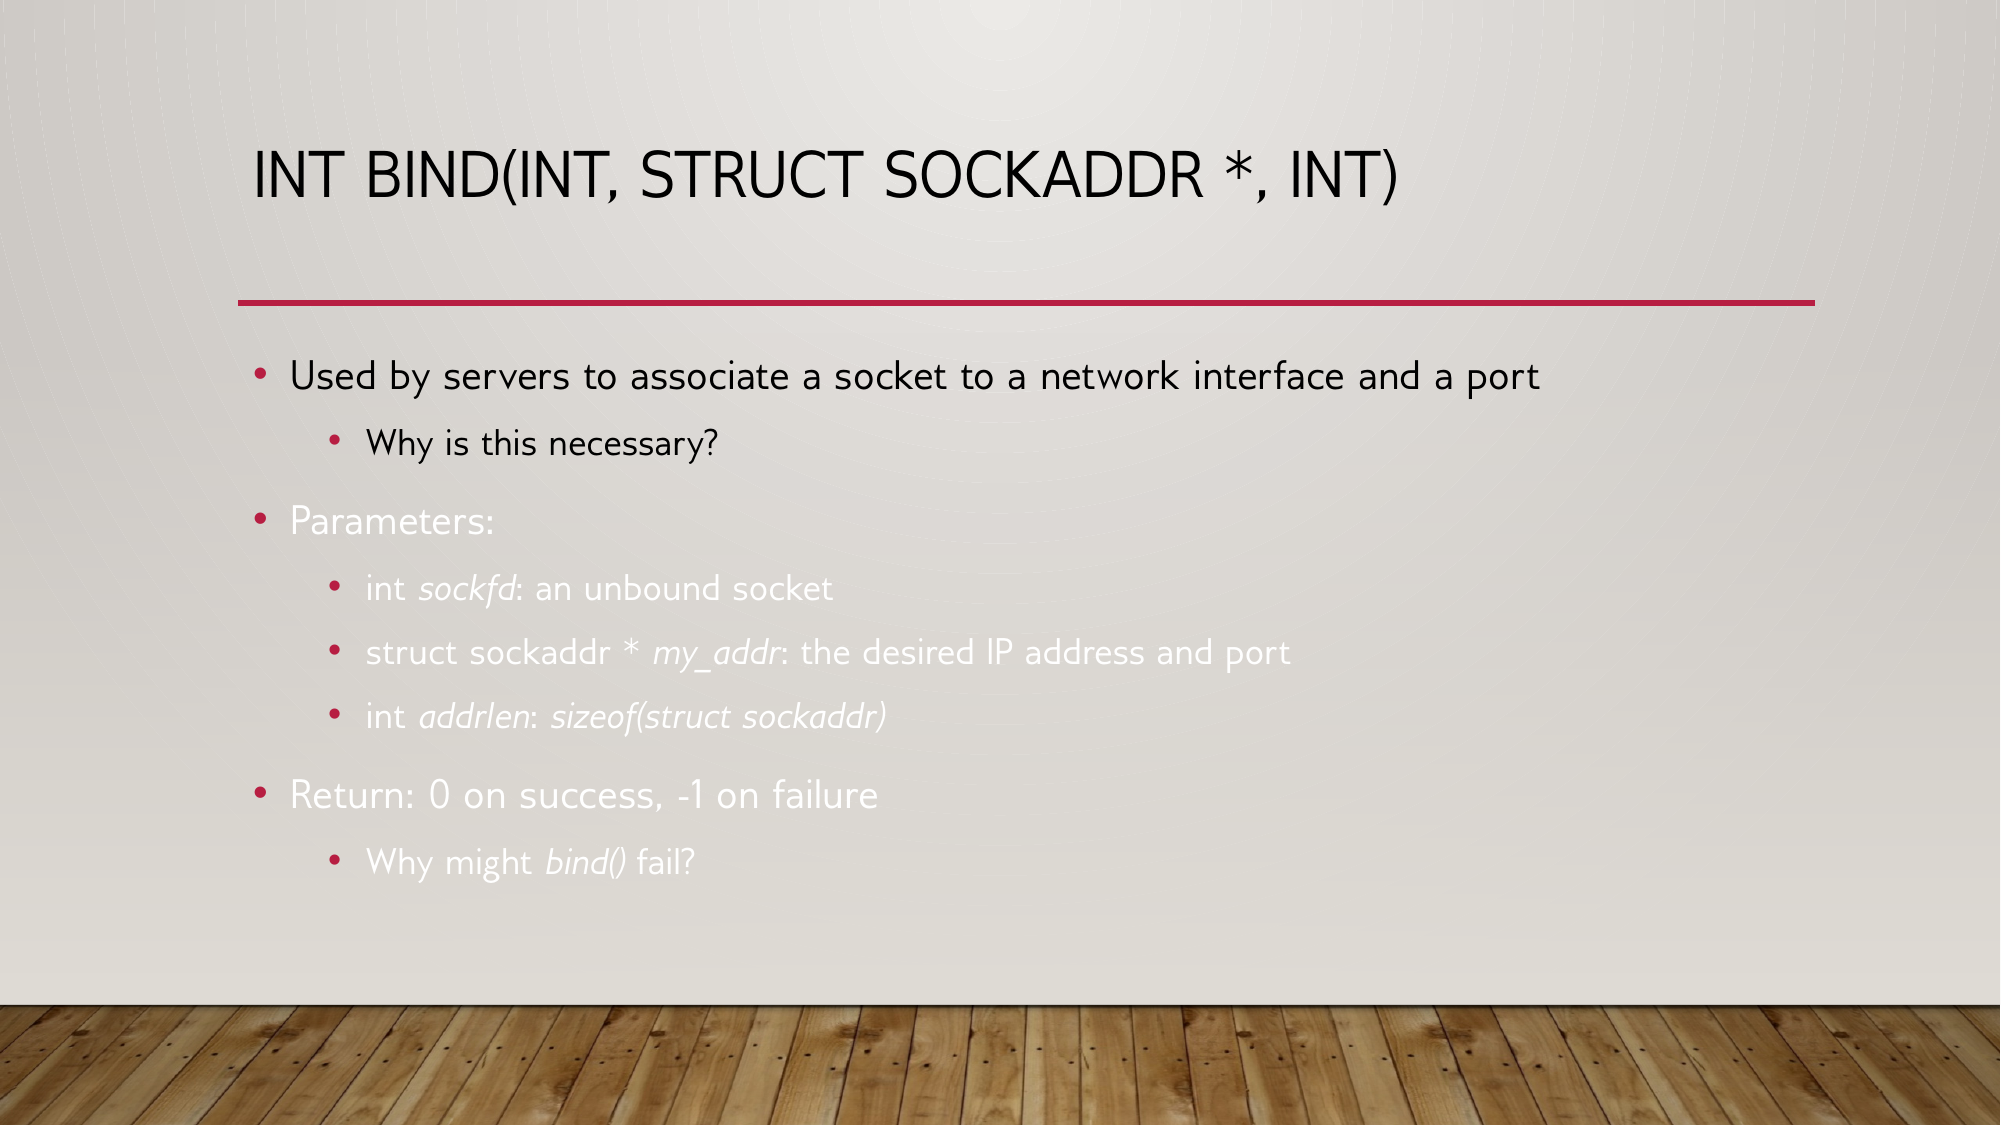

# int bind(int, struct sockaddr *, int)
Used by servers to associate a socket to a network interface and a port
Why is this necessary?
Parameters:
int sockfd: an unbound socket
struct sockaddr * my_addr: the desired IP address and port
int addrlen: sizeof(struct sockaddr)
Return: 0 on success, -1 on failure
Why might bind() fail?